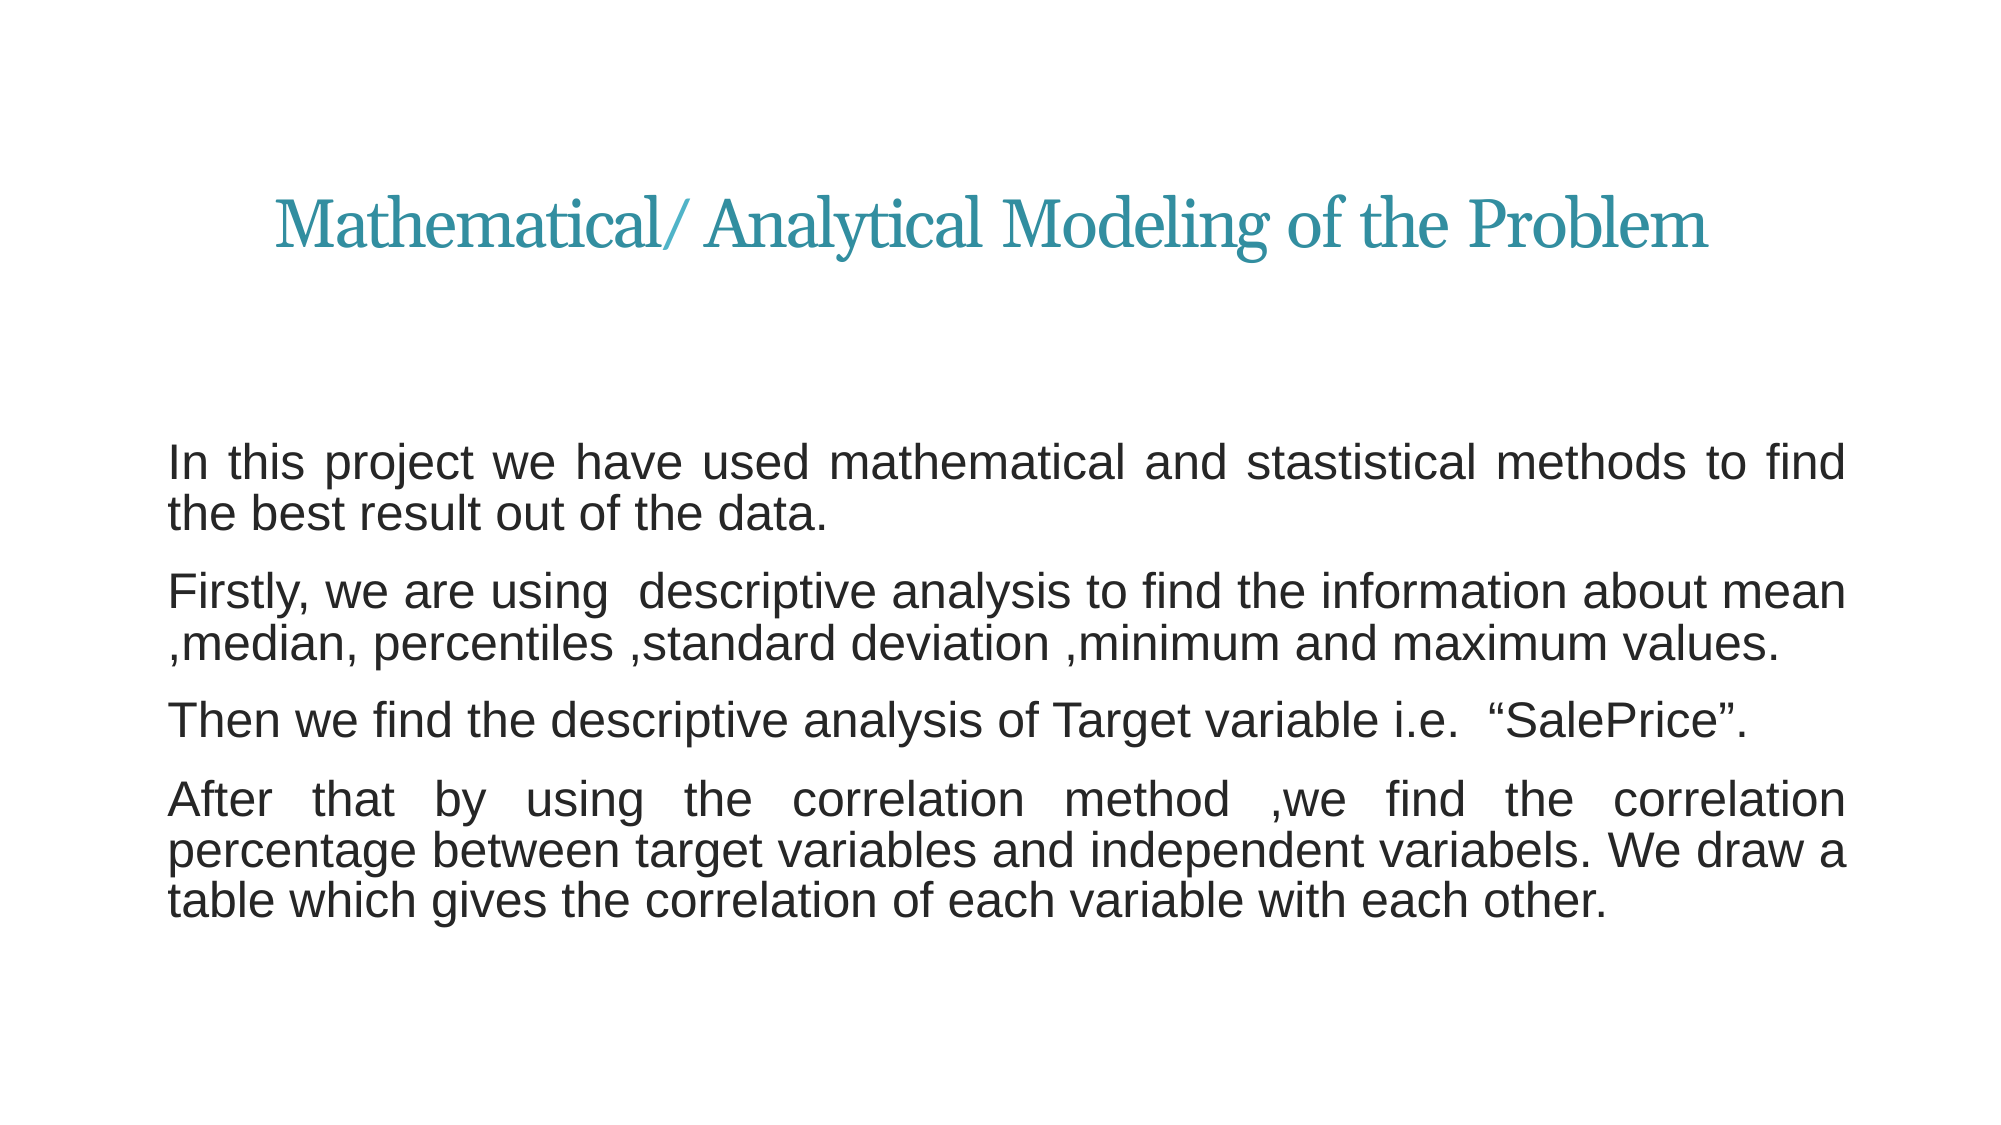

# Mathematical/ Analytical Modeling of the Problem
In this project we have used mathematical and stastistical methods to find the best result out of the data.
Firstly, we are using  descriptive analysis to find the information about mean ,median, percentiles ,standard deviation ,minimum and maximum values.
Then we find the descriptive analysis of Target variable i.e.  “SalePrice”.
After that by using the correlation method ,we find the correlation percentage between target variables and independent variabels. We draw a table which gives the correlation of each variable with each other.